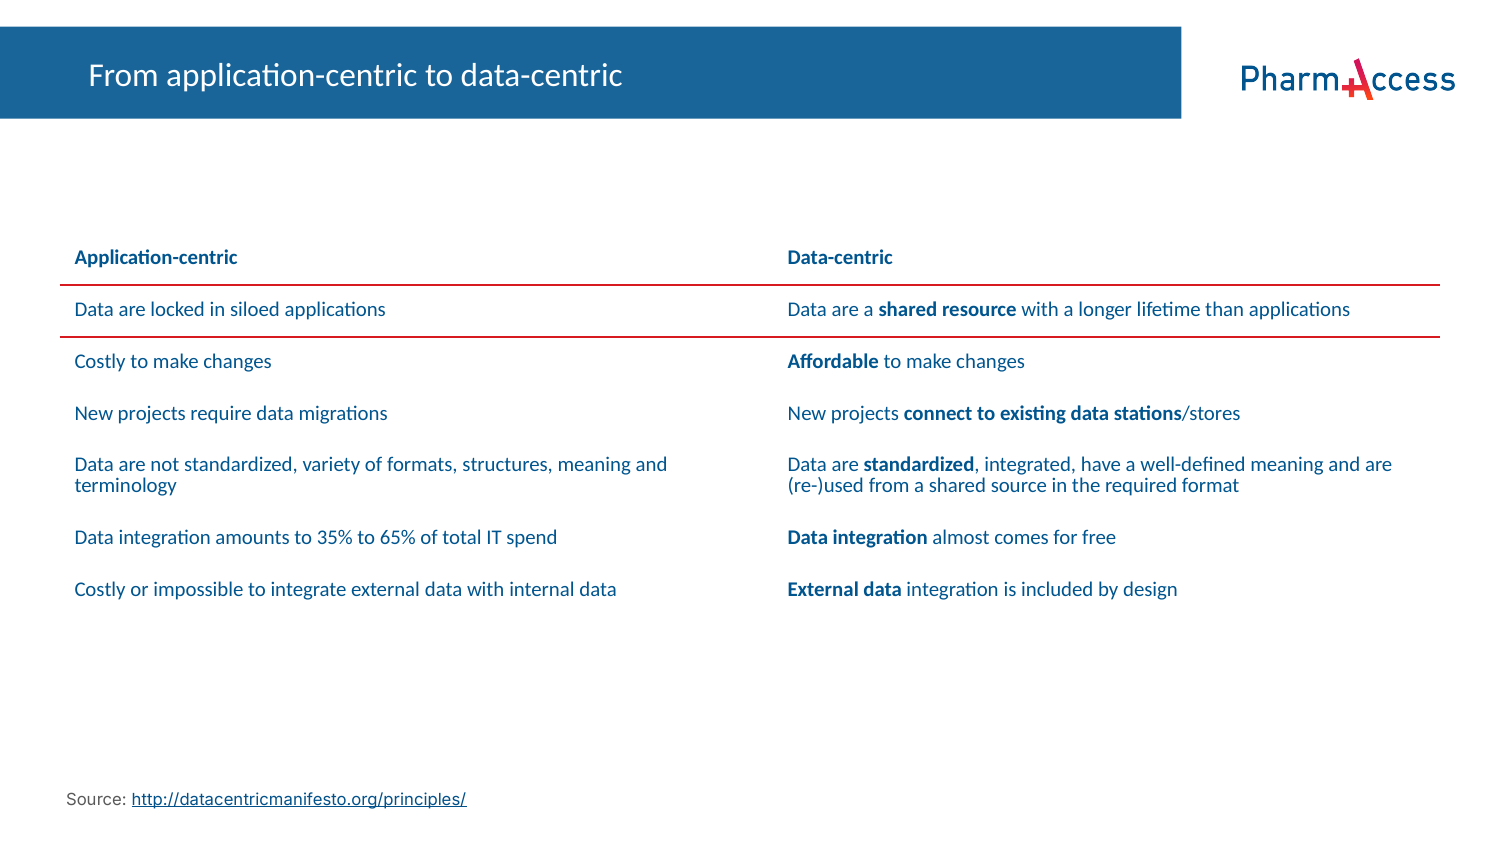

# From application-centric to data-centric
| Application-centric | Data-centric |
| --- | --- |
| Data are locked in siloed applications | Data are a shared resource with a longer lifetime than applications |
| Costly to make changes | Affordable to make changes |
| New projects require data migrations | New projects connect to existing data stations/stores |
| Data are not standardized, variety of formats, structures, meaning and terminology | Data are standardized, integrated, have a well-defined meaning and are (re-)used from a shared source in the required format |
| Data integration amounts to 35% to 65% of total IT spend | Data integration almost comes for free |
| Costly or impossible to integrate external data with internal data | External data integration is included by design |
Source: http://datacentricmanifesto.org/principles/